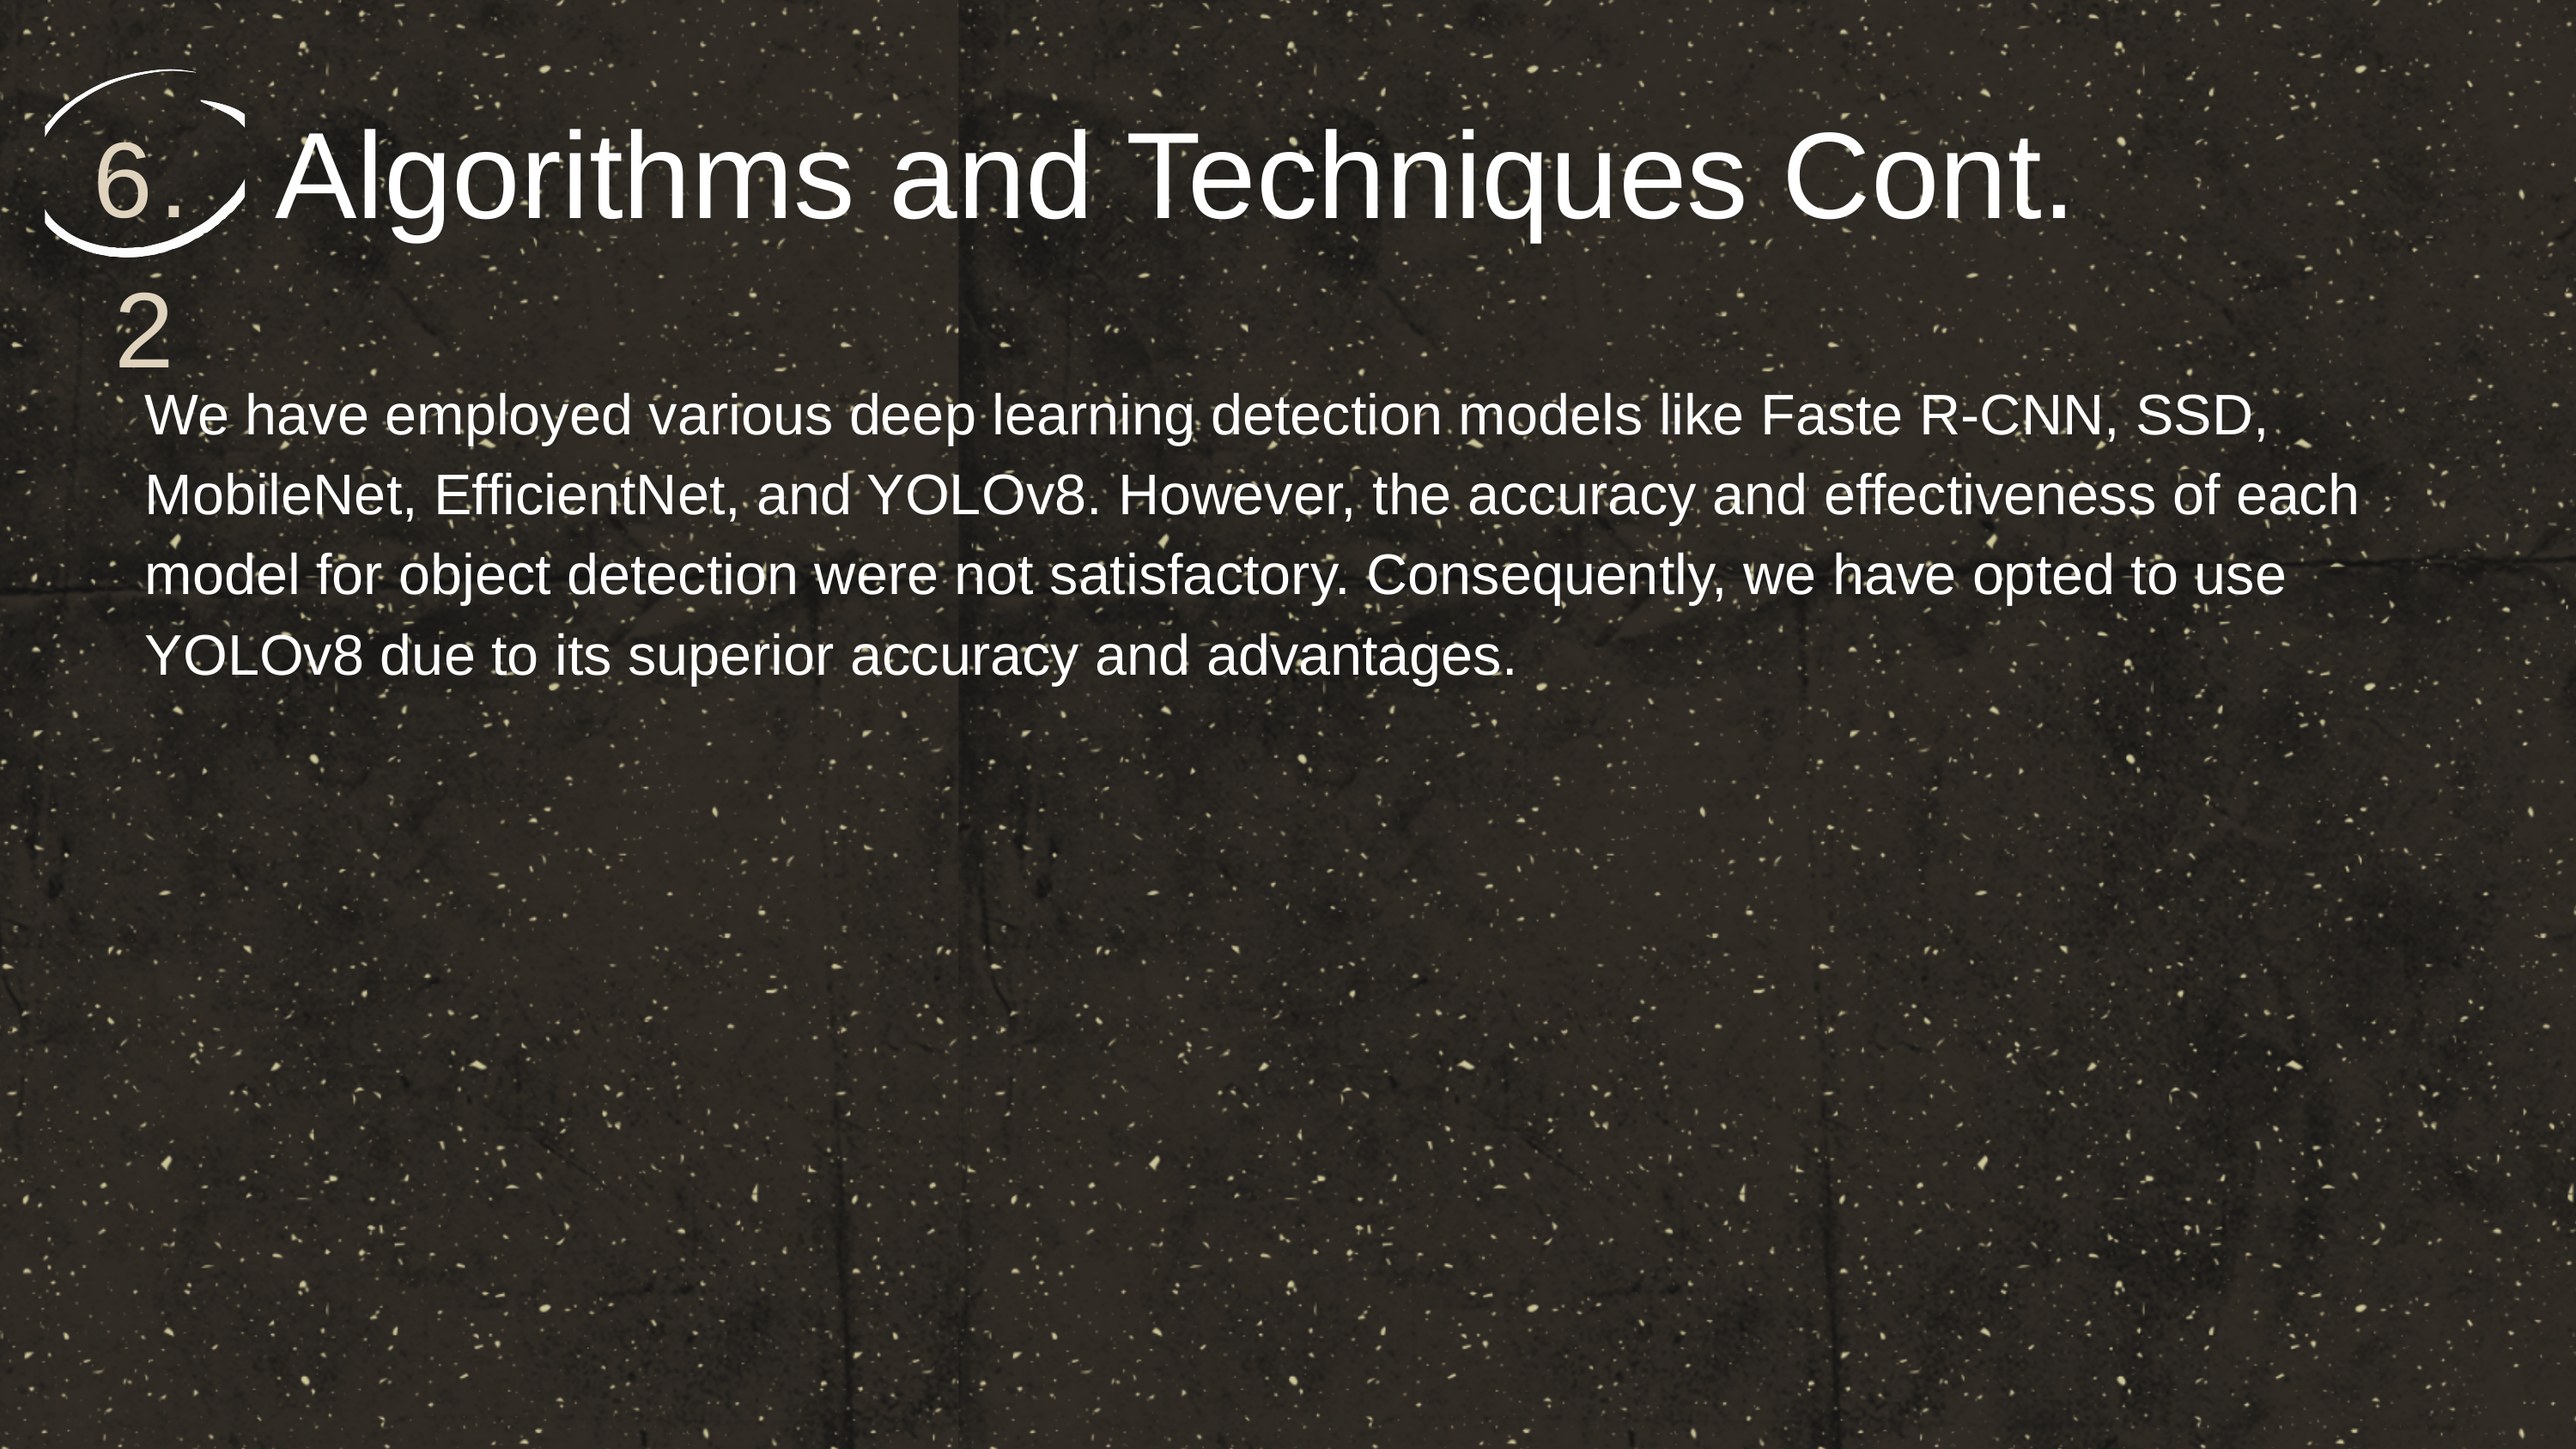

6.2
Algorithms and Techniques Cont.
We have employed various deep learning detection models like Faste R-CNN, SSD, MobileNet, EfficientNet, and YOLOv8. However, the accuracy and effectiveness of each model for object detection were not satisfactory. Consequently, we have opted to use YOLOv8 due to its superior accuracy and advantages.